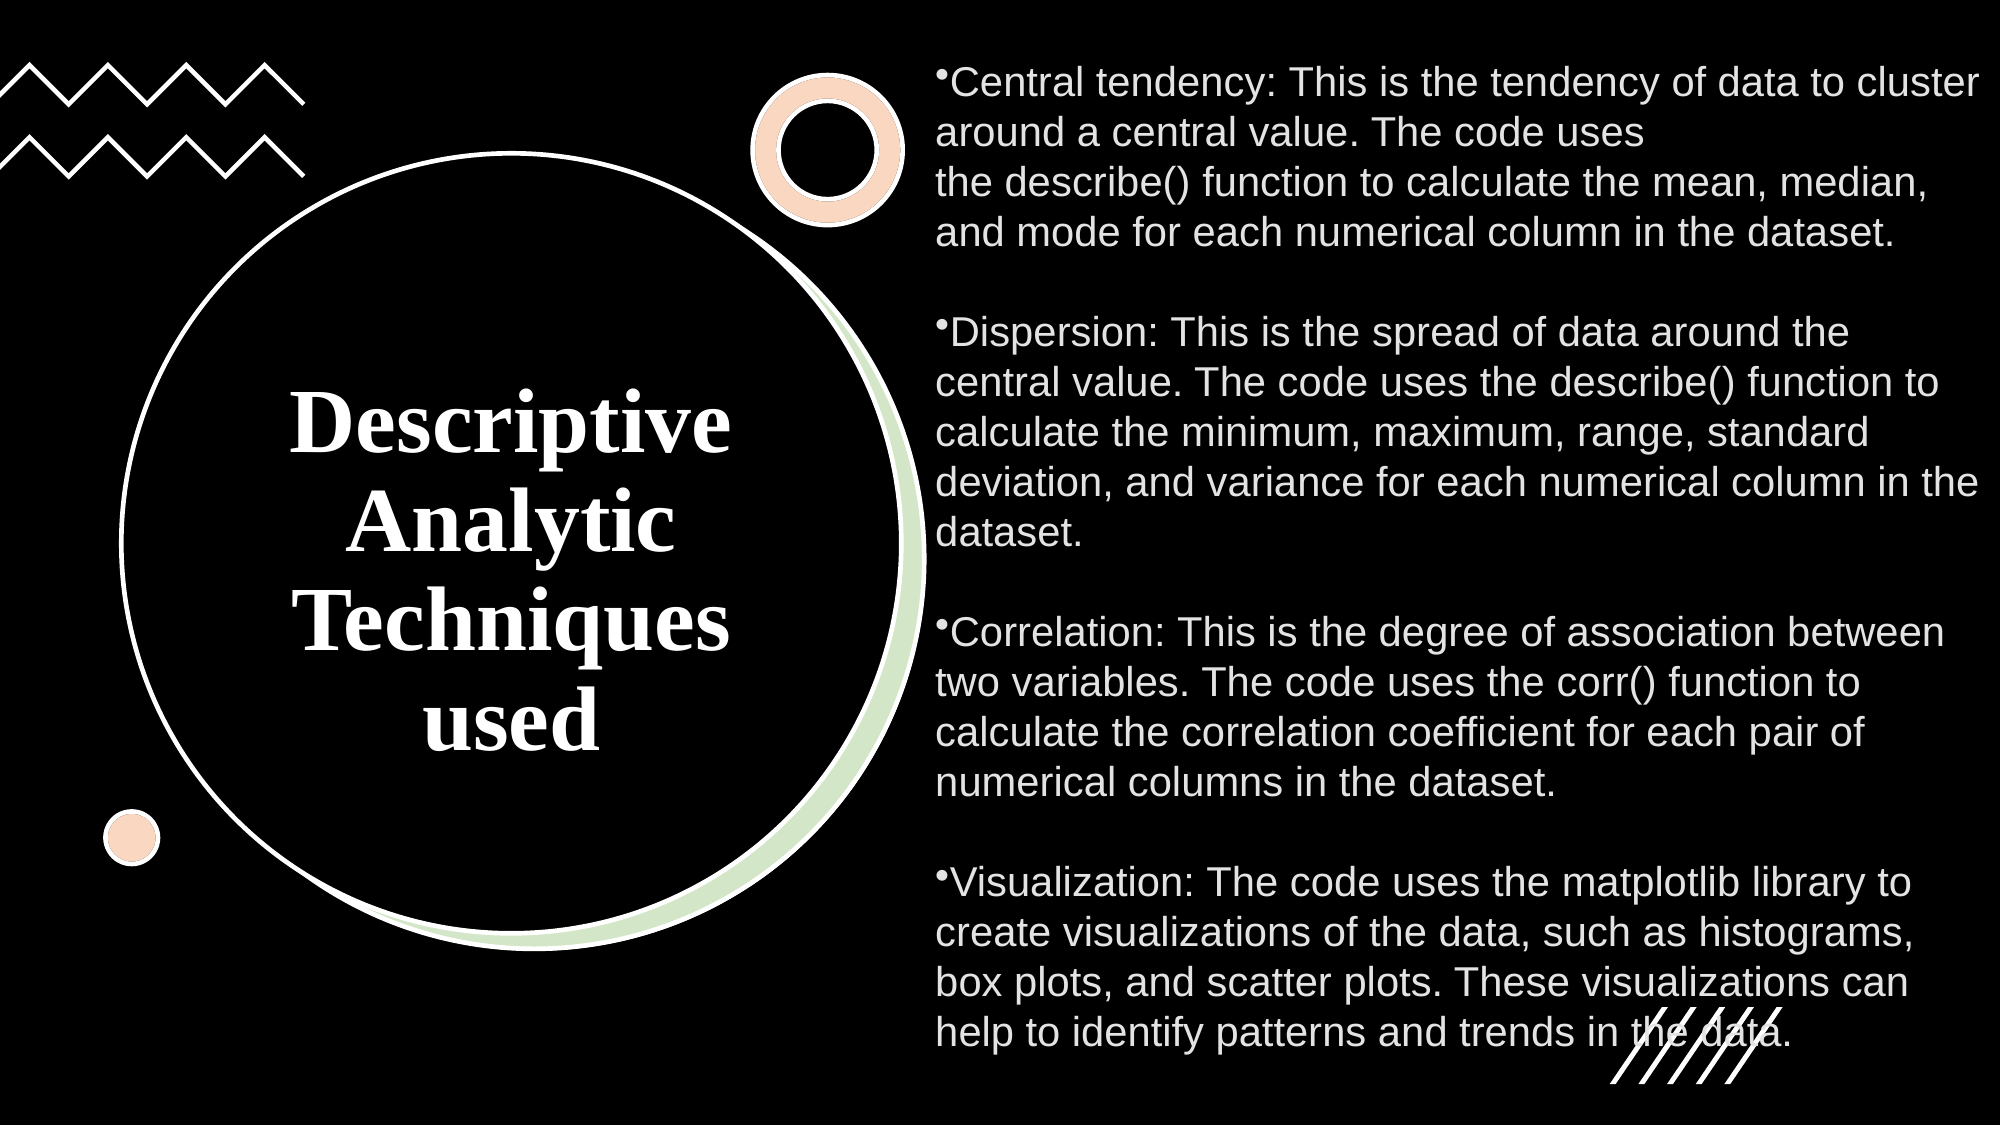

Central tendency: This is the tendency of data to cluster around a central value. The code uses the describe() function to calculate the mean, median, and mode for each numerical column in the dataset.

Dispersion: This is the spread of data around the central value. The code uses the describe() function to calculate the minimum, maximum, range, standard deviation, and variance for each numerical column in the dataset.

Correlation: This is the degree of association between two variables. The code uses the corr() function to calculate the correlation coefficient for each pair of numerical columns in the dataset.

Visualization: The code uses the matplotlib library to create visualizations of the data, such as histograms, box plots, and scatter plots. These visualizations can help to identify patterns and trends in the data.

# Descriptive Analytic Techniques used